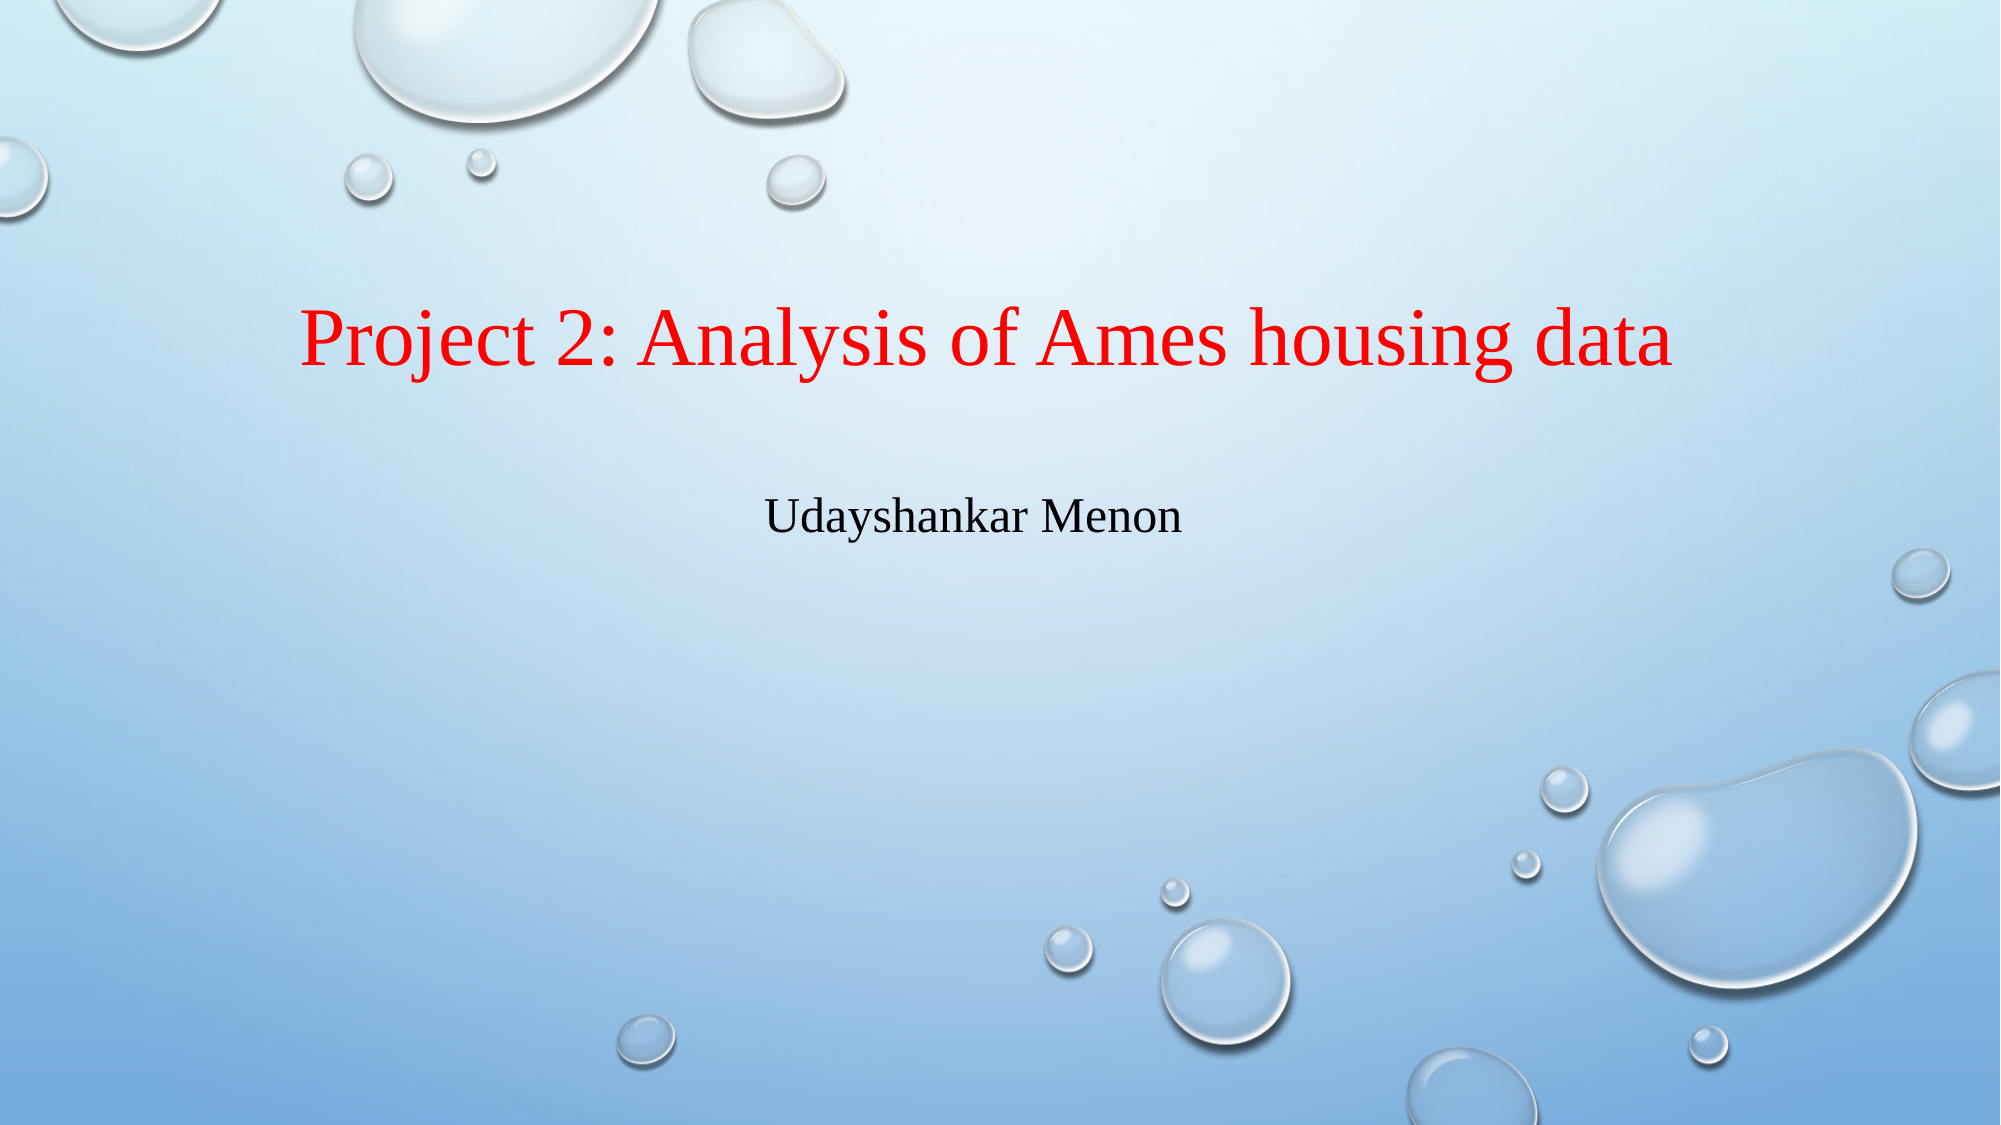

Project 2: Analysis of Ames housing data
Udayshankar Menon